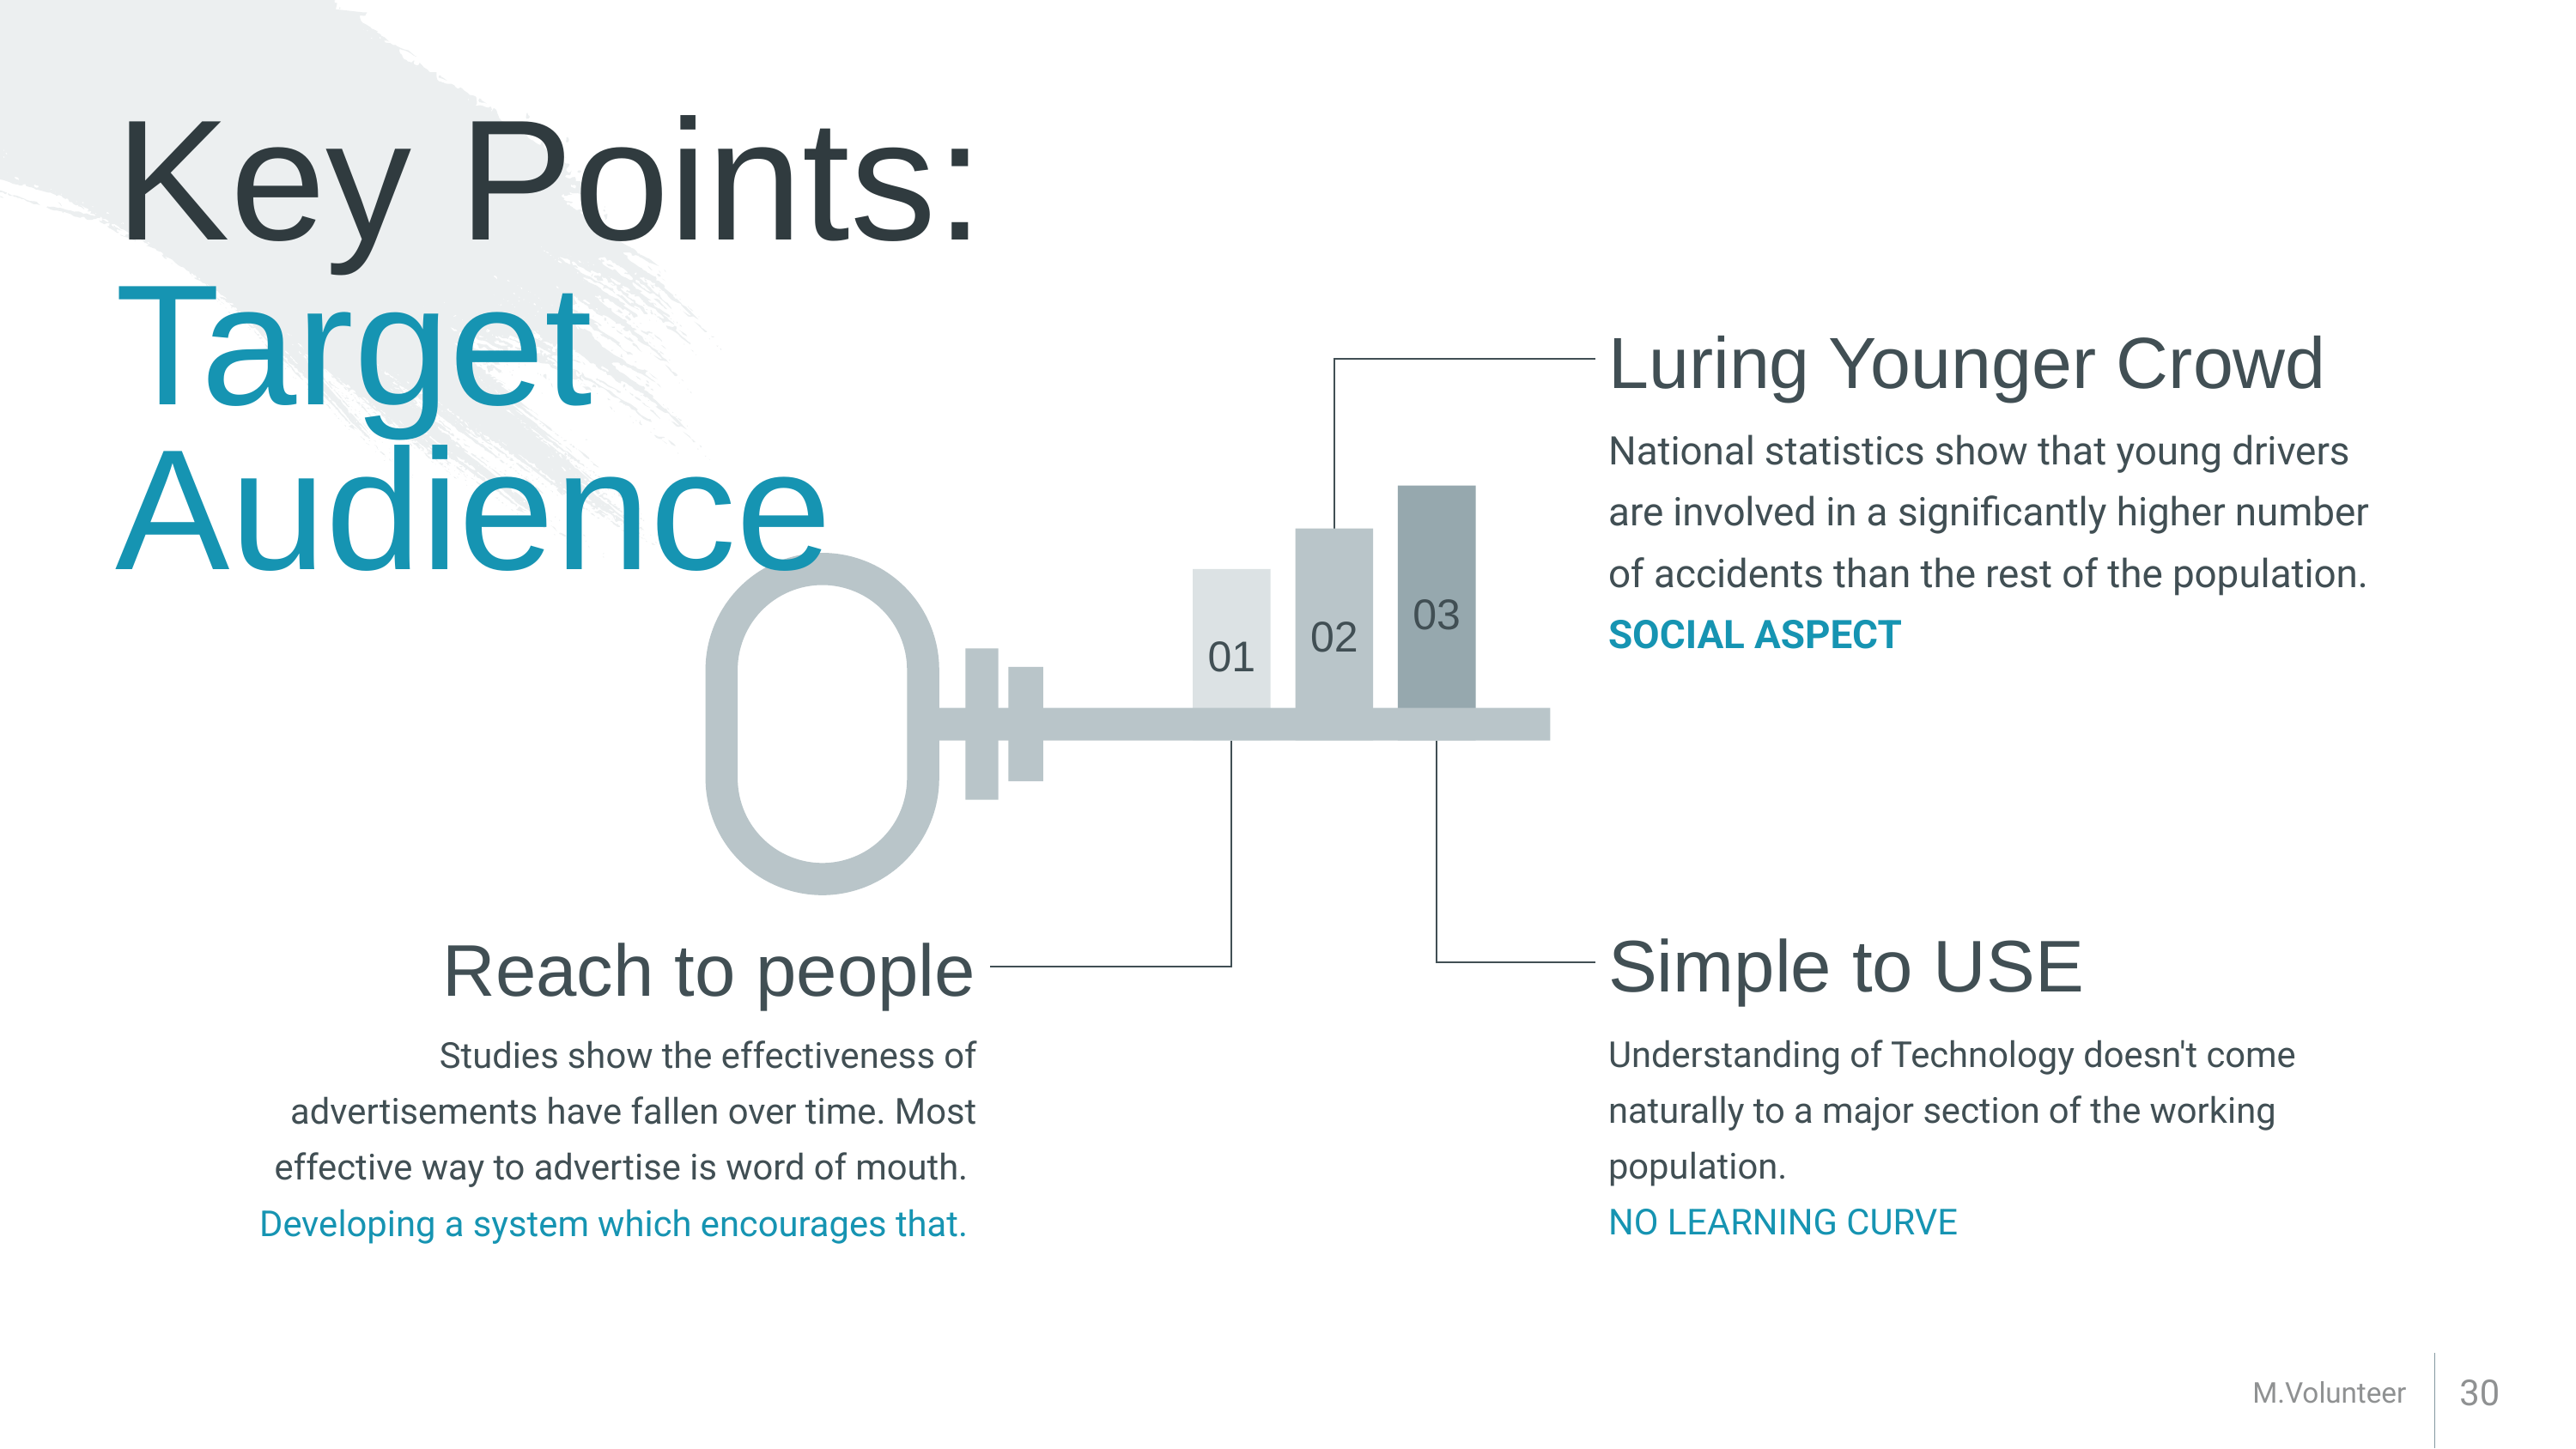

# Key Points: Target Audience
Luring Younger Crowd
National statistics show that young drivers are involved in a significantly higher number of accidents than the rest of the population.
SOCIAL ASPECT
Simple to USE
Reach to people
Understanding of Technology doesn't come naturally to a major section of the working population.
NO LEARNING CURVE
Studies show the effectiveness of advertisements have fallen over time. Most effective way to advertise is word of mouth.
Developing a system which encourages that.
30
M.Volunteer